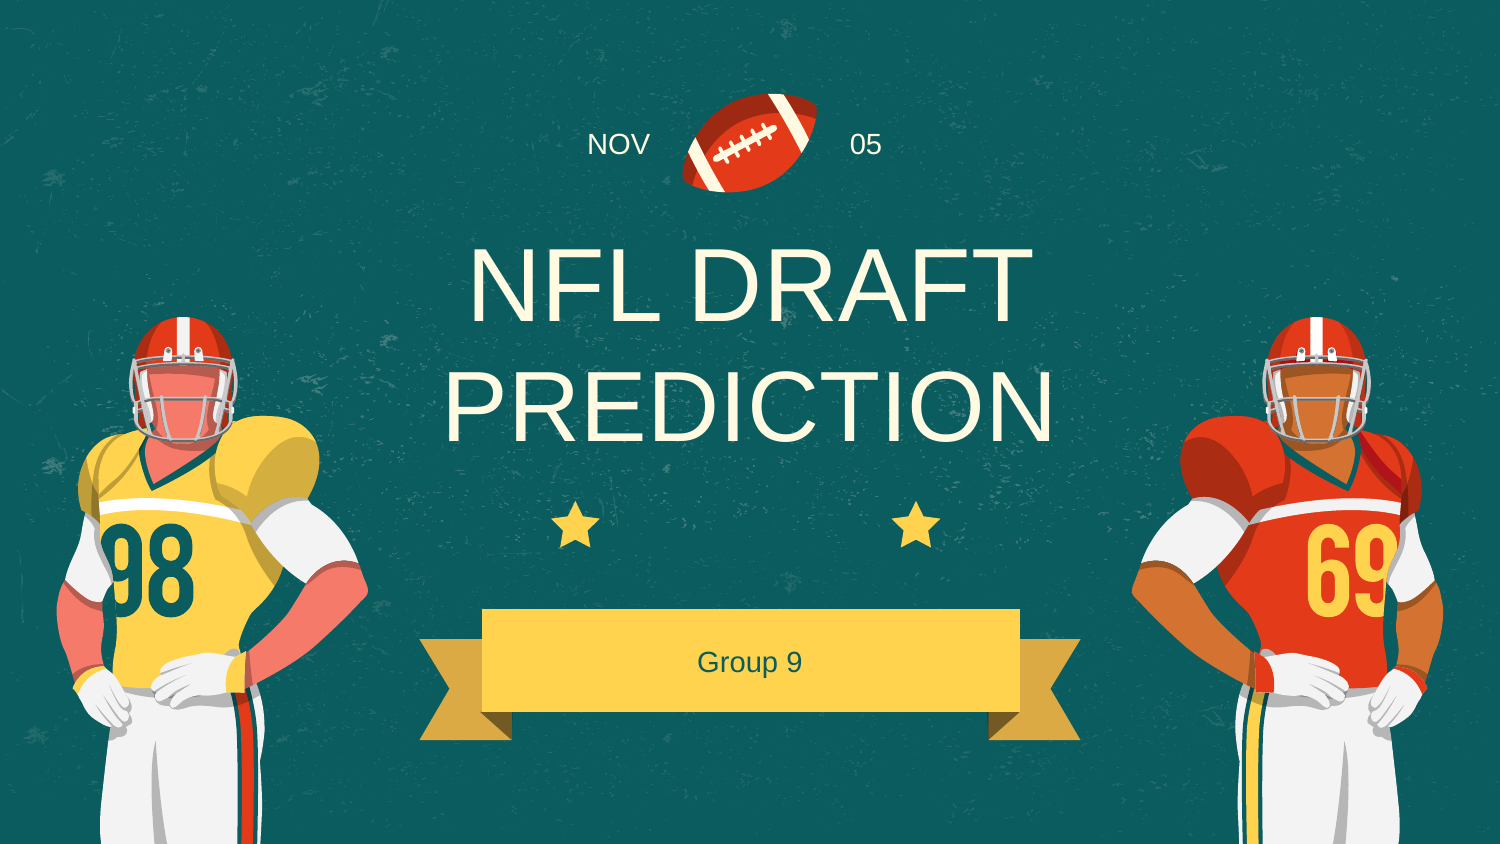

NOV
05
# NFL DRAFT PREDICTION

Group 9